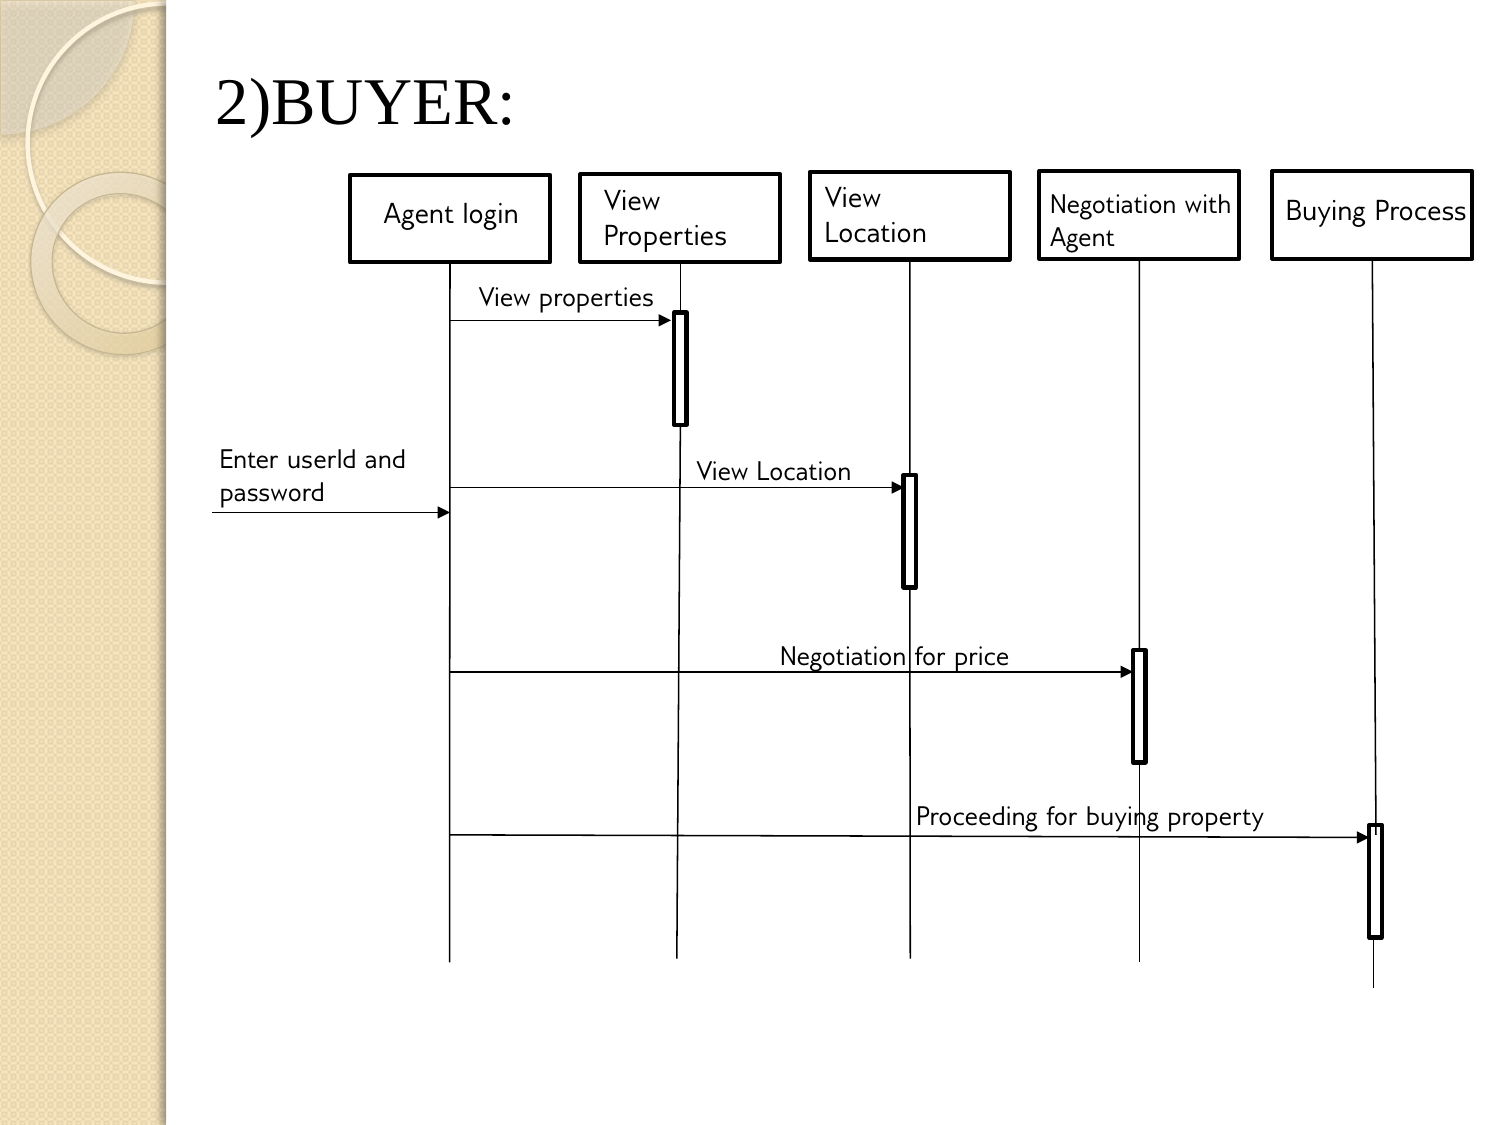

2)BUYER:

                     Agent login

View
Location

View
Properties

Negotiation with Agent
Buying Process
View properties

Enter userId and password
View Location

Negotiation for price

Proceeding for buying property